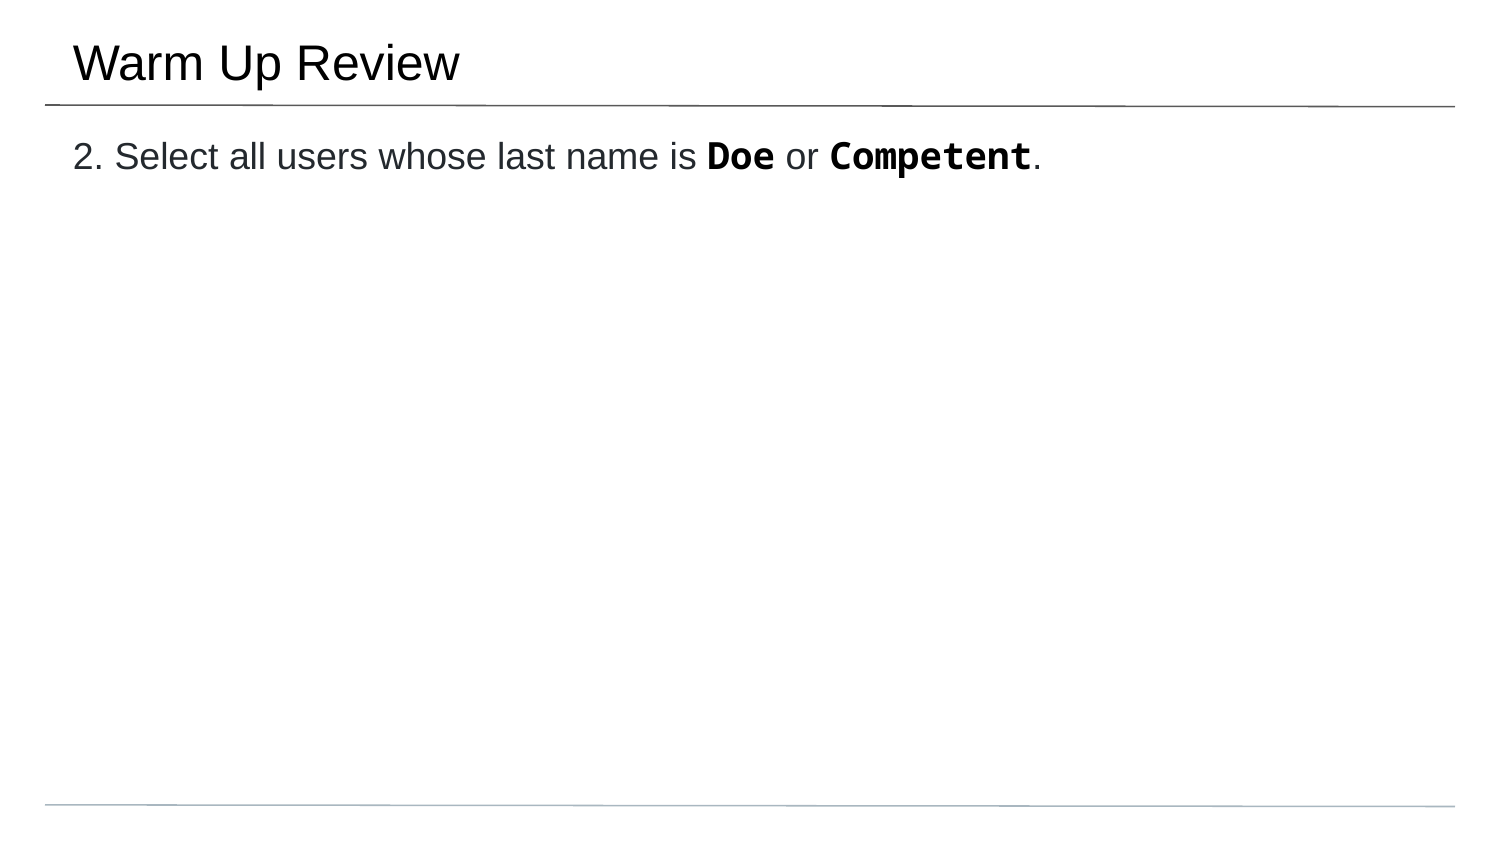

# Warm Up Review
2. Select all users whose last name is Doe or Competent.